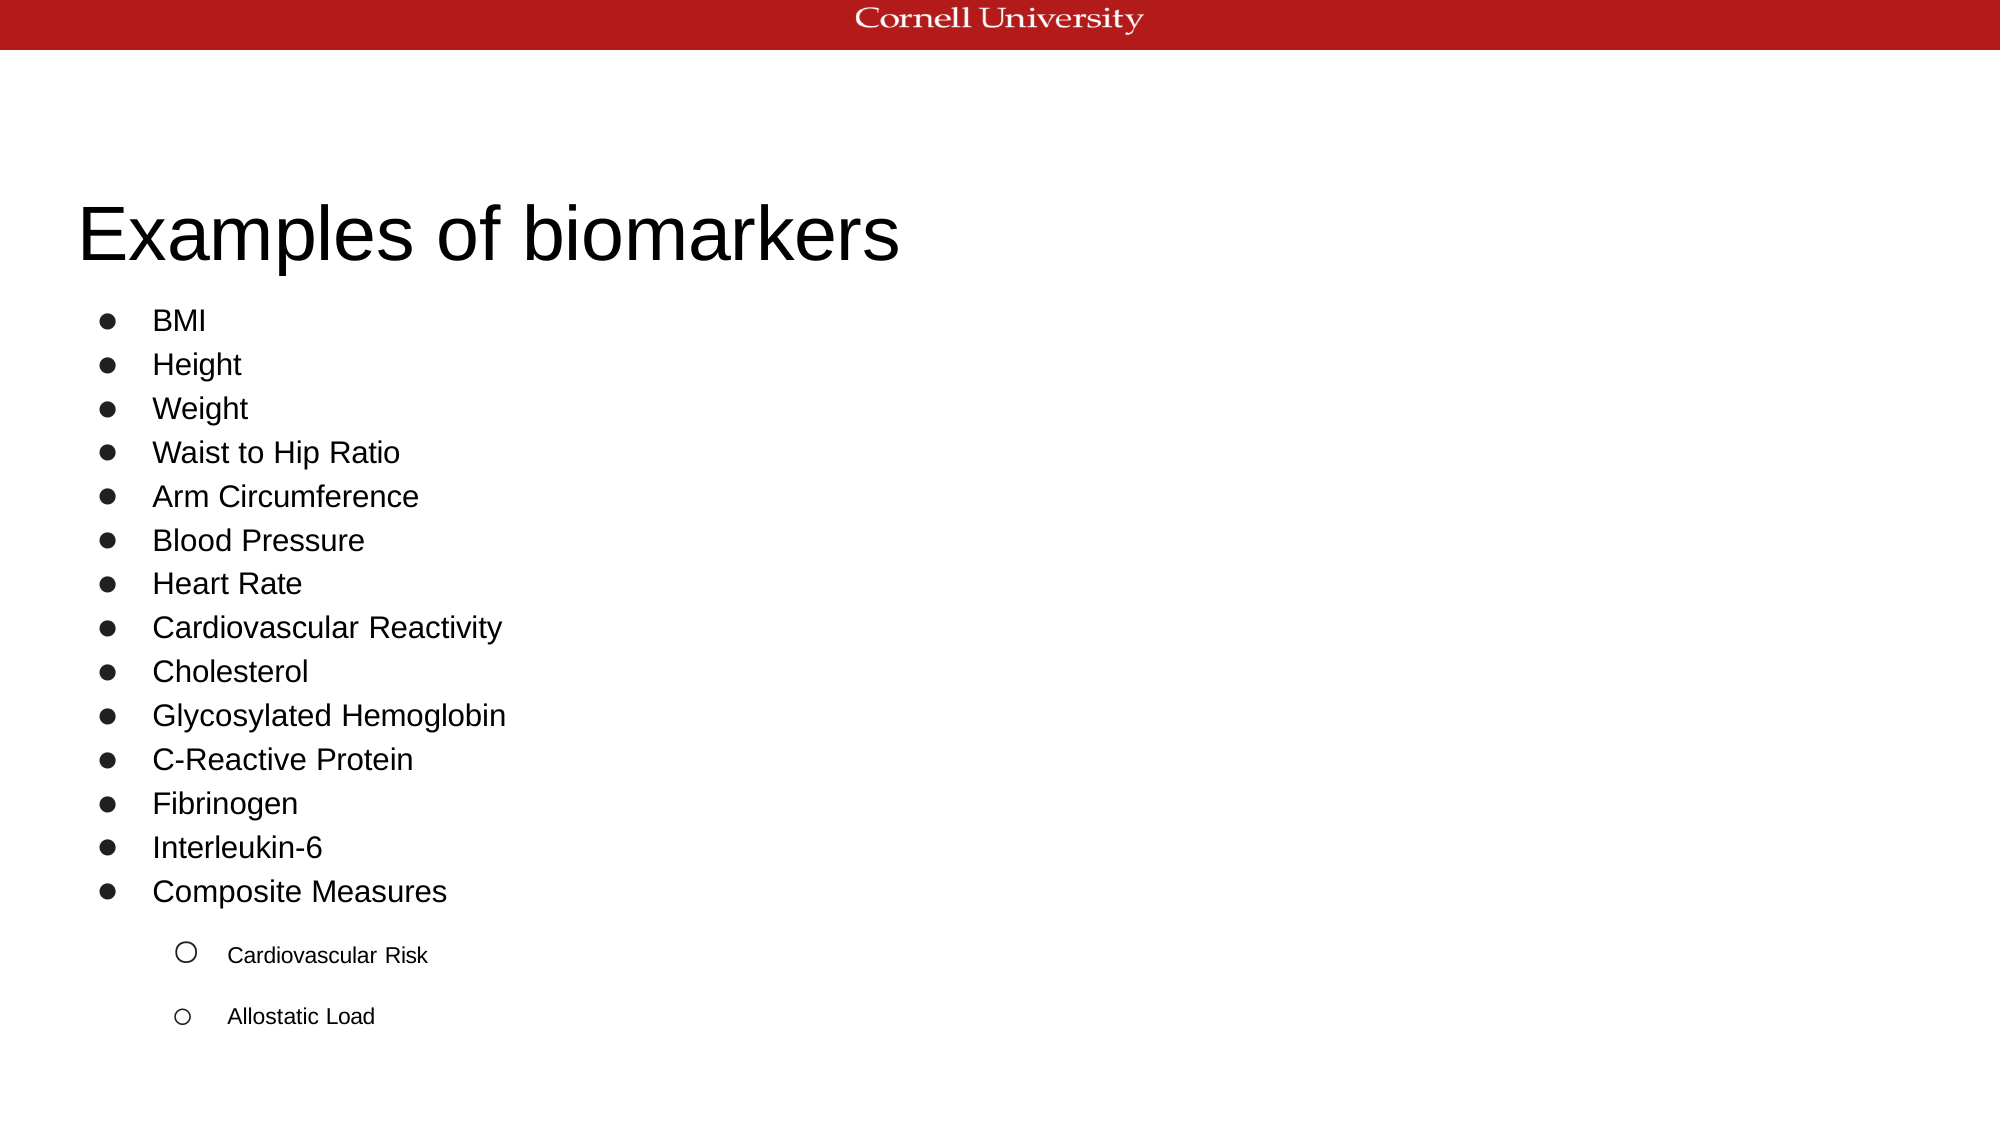

# Examples of biomarkers
BMI
Height
Weight
Waist to Hip Ratio
Arm Circumference
Blood Pressure
Heart Rate
Cardiovascular Reactivity
Cholesterol
Glycosylated Hemoglobin
C-Reactive Protein
Fibrinogen
Interleukin-6
Composite Measures
Cardiovascular Risk

Allostatic Load